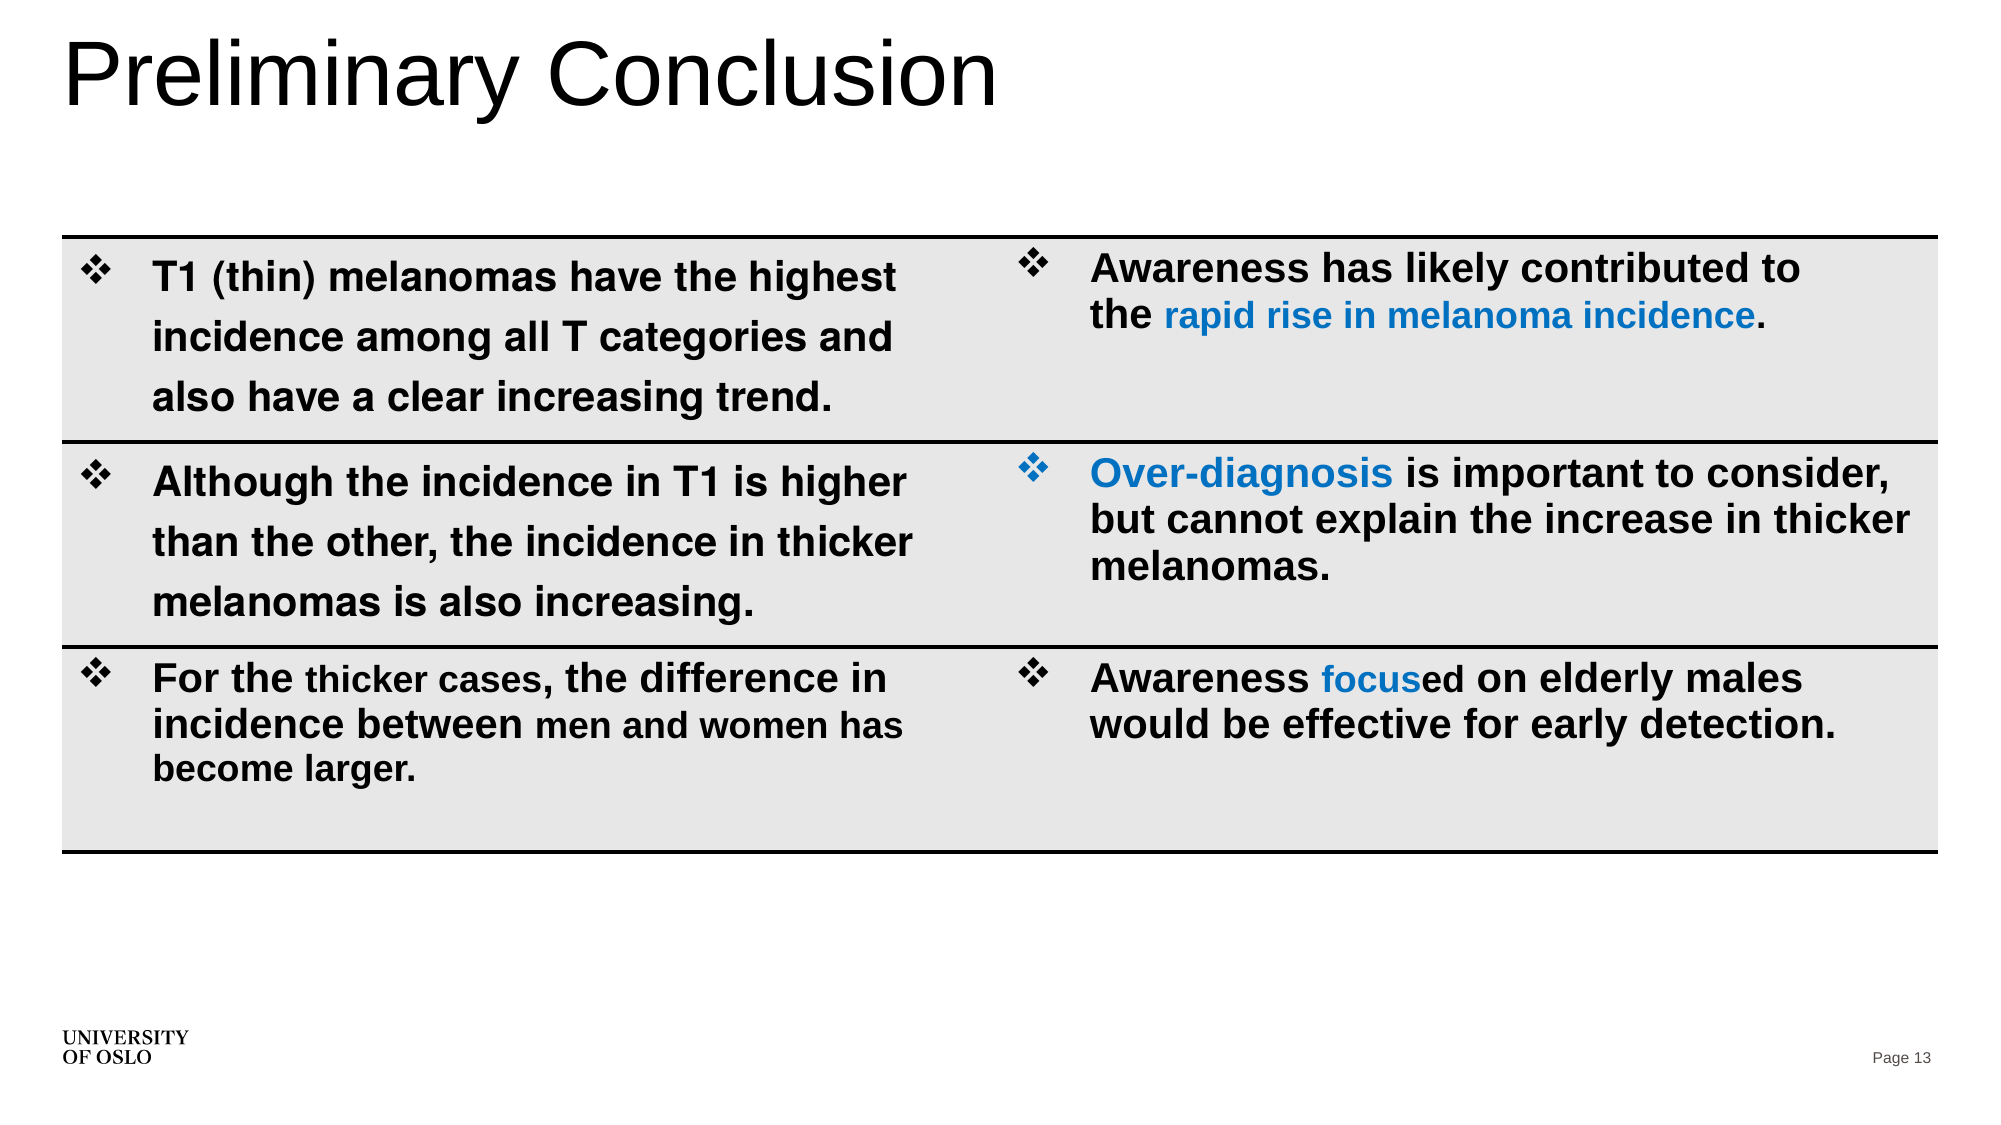

# Preliminary Conclusion
| T1 (thin) melanomas have the highest incidence among all T categories and also have a clear increasing trend. | Awareness has likely contributed to the rapid rise in melanoma incidence. |
| --- | --- |
| Although the incidence in T1 is higher than the other, the incidence in thicker melanomas is also increasing. | Over-diagnosis is important to consider, but cannot explain the increase in thicker melanomas. |
| --- | --- |
| For the thicker cases, the difference in incidence between men and women has become larger. | Awareness focused on elderly males would be effective for early detection. |
| --- | --- |
Page 13